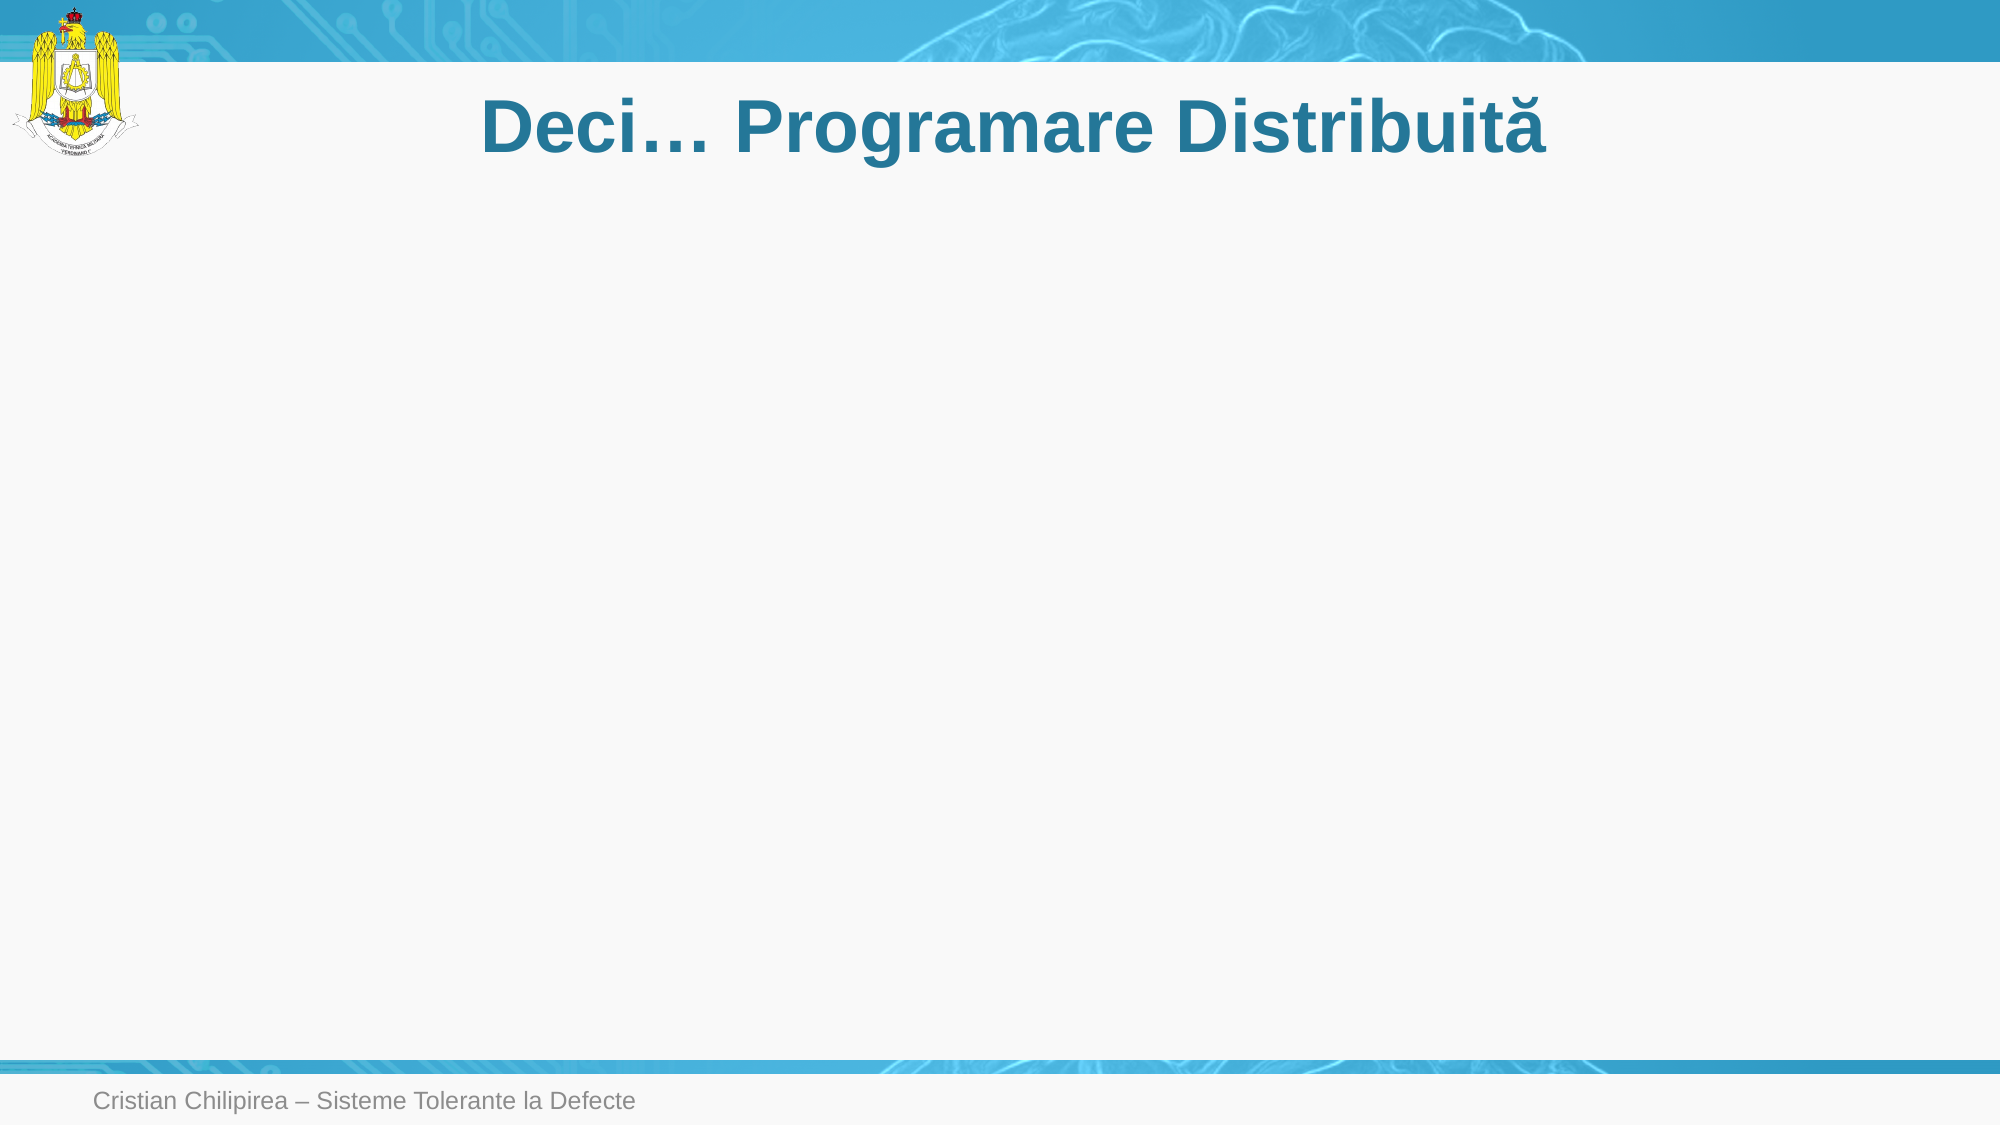

# Deci… Programare Distribuită
Cristian Chilipirea – Sisteme Tolerante la Defecte